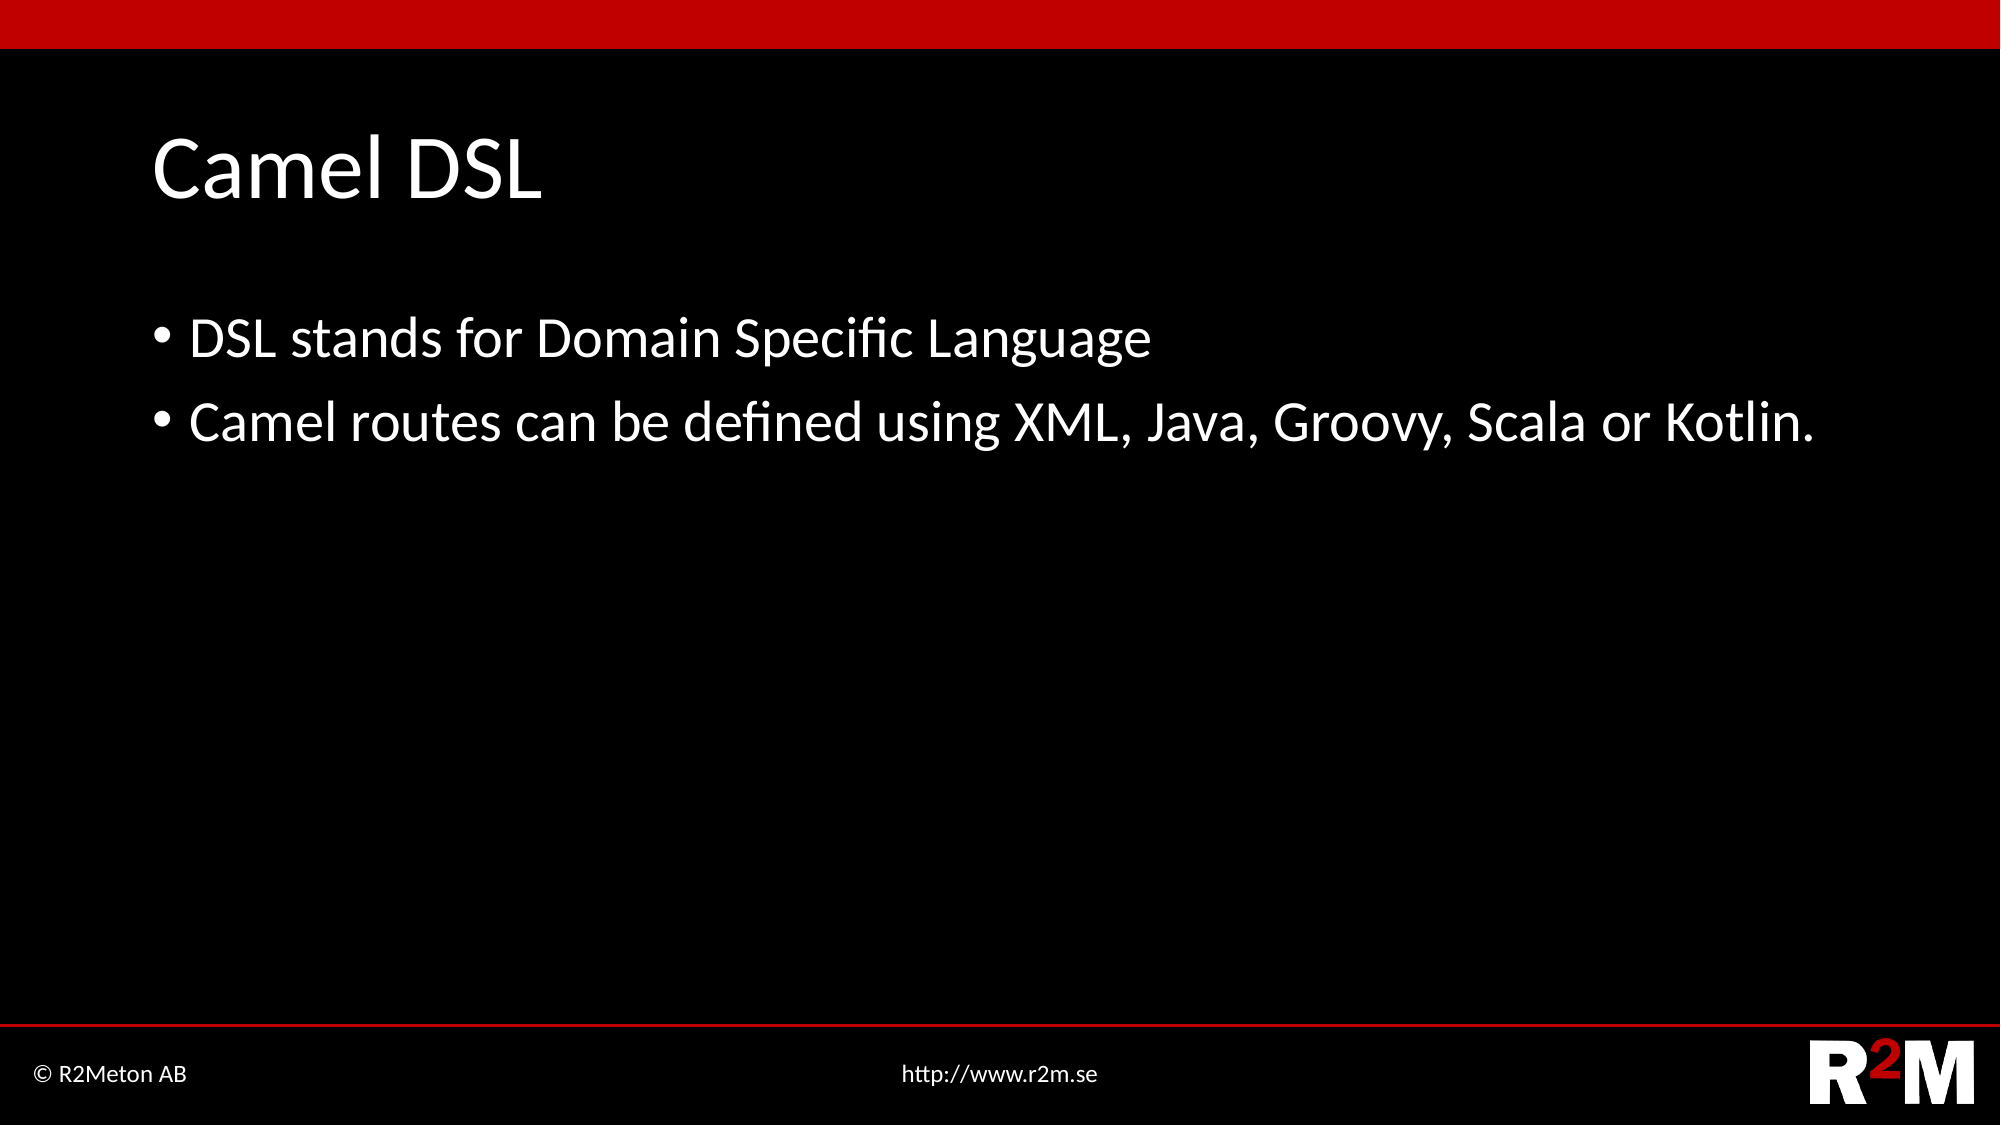

# Camel DSL
DSL stands for Domain Specific Language
Camel routes can be defined using XML, Java, Groovy, Scala or Kotlin.
© R2Meton AB
http://www.r2m.se